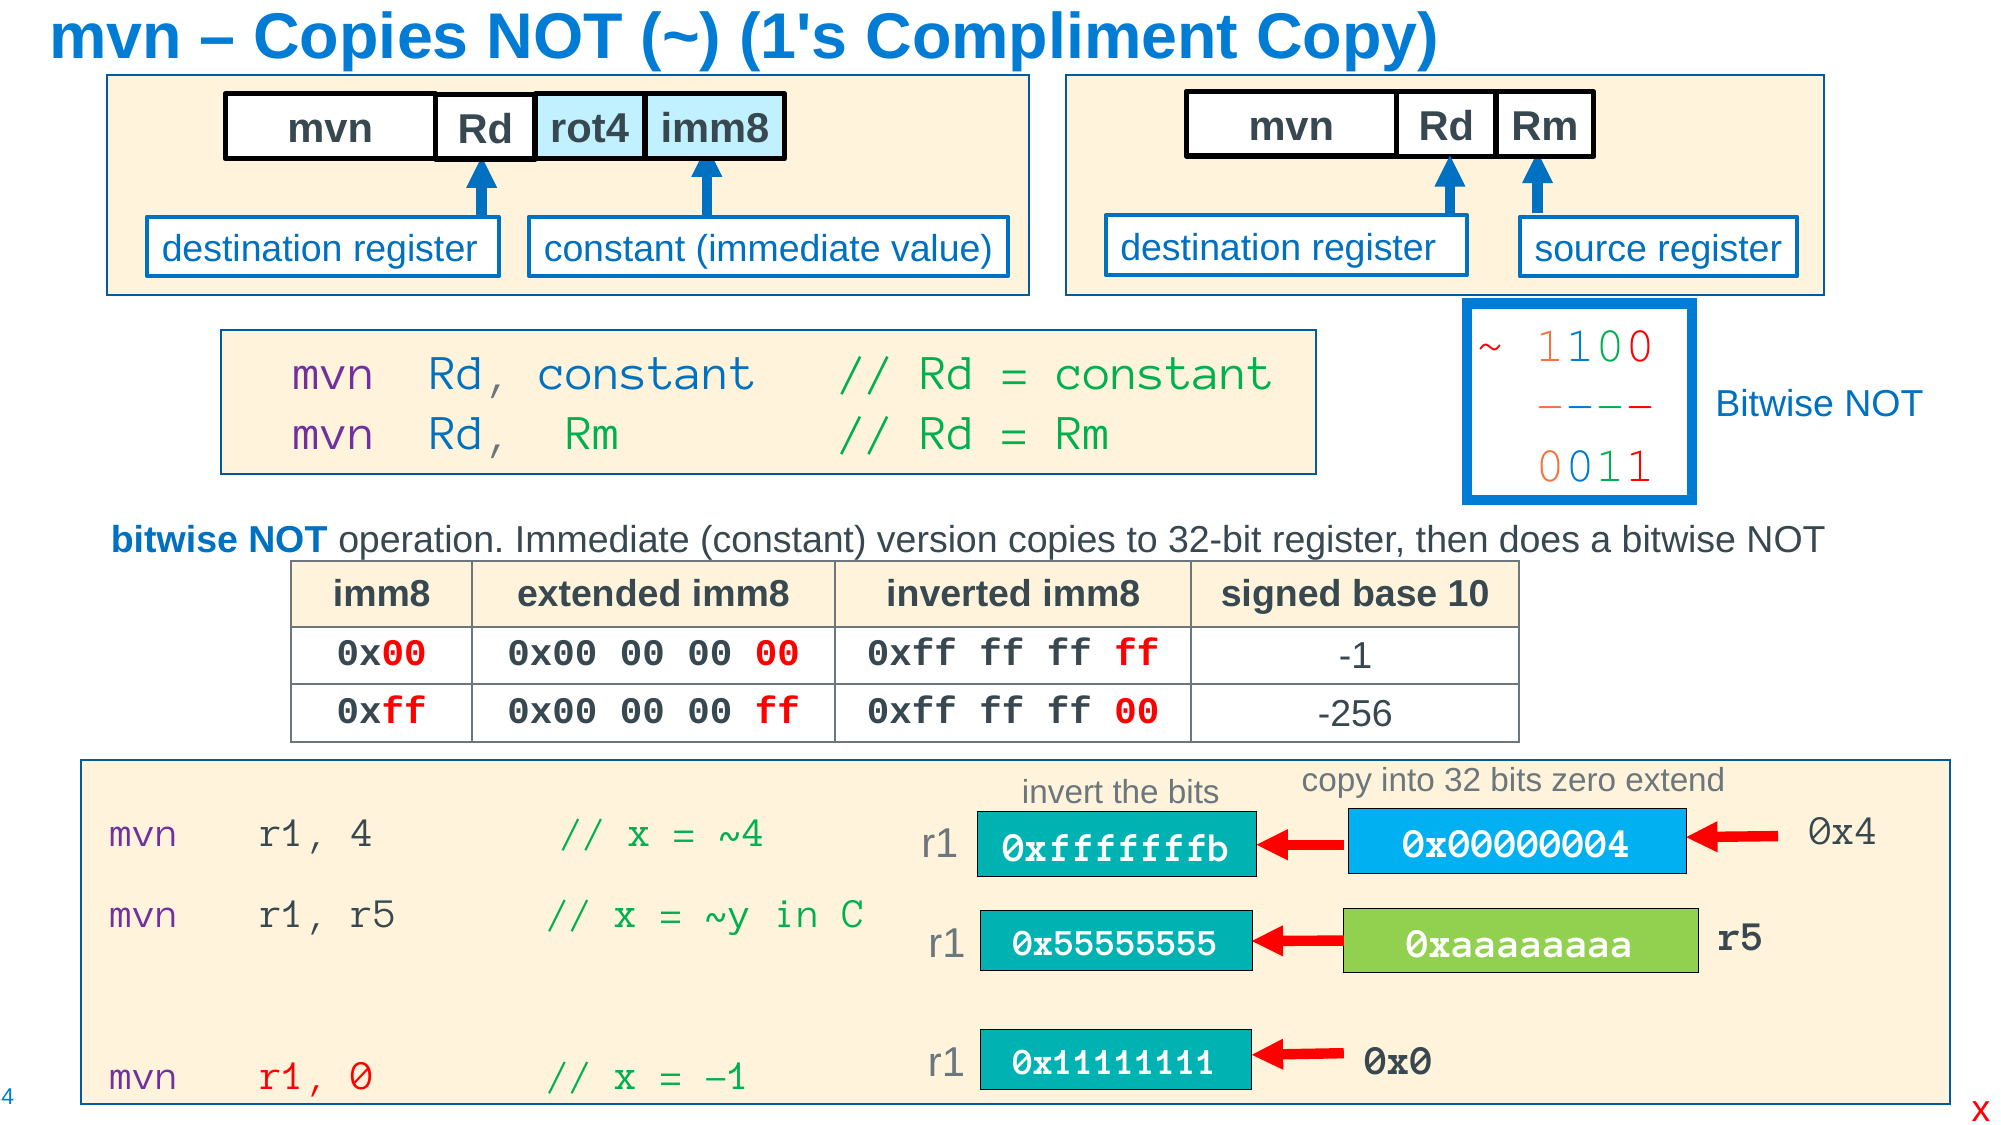

# mvn – Copies NOT (~) (1's Compliment Copy)

mvn
Rd
destination register
constant (immediate value)

mvn
Rd
Rm
destination register
source register
rot4
imm8
~ 1100
  ----
  0011
Bitwise NOT

mvn  Rd, constant   // Rd = constant
mvn  Rd,  Rm        // Rd = Rm
bitwise NOT operation. Immediate (constant) version copies to 32-bit register, then does a bitwise NOT

mvn	r1, 4		// x = ~4
mvn	r1, r5	      // x = ~y in C

mvn	r1, 0	      // x = -1
| imm8 | extended imm8 | inverted imm8 | signed base 10 |
| --- | --- | --- | --- |
| 0x00 | 0x00 00 00 00 | 0xff ff ff ff | -1 |
| 0xff | 0x00 00 00 ff | 0xff ff ff 00 | -256 |
copy into 32 bits zero extend
invert the bits
0x4
r1
0xfffffffb
0x00000004

r5
r1
0xaaaaaaaa
0x55555555
0x0
r1
0x11111111
x